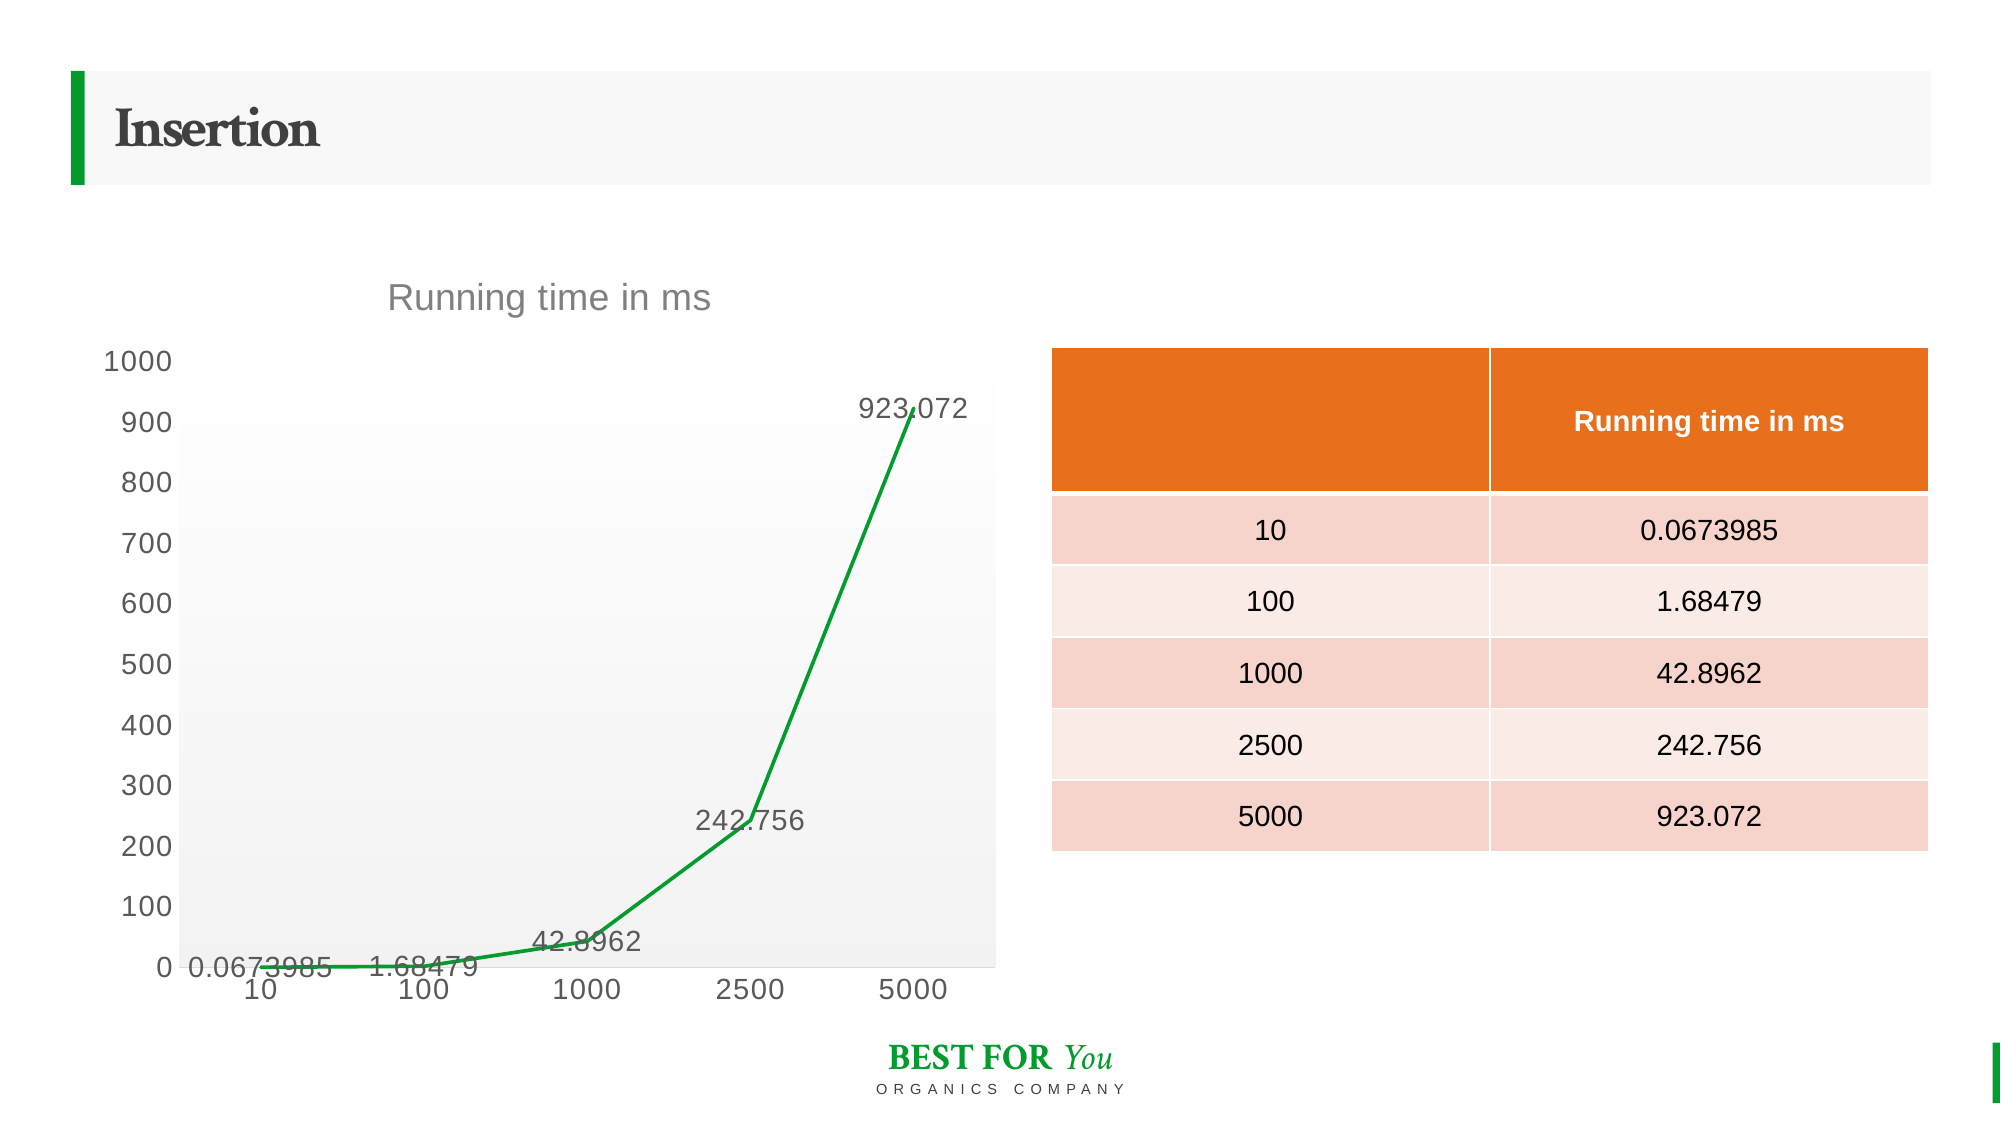

# Insertion

### Chart: Running time in ms

| Category |  |
|---|---|
| 10 | 0.0673985 |
| 100 | 1.68479 |
| 1000 | 42.8962 |
| 2500 | 242.756 |
| 5000 | 923.072 |
|  | Running time in ms |
| --- | --- |
| 10 | 0.0673985 |
| 100 | 1.68479 |
| 1000 | 42.8962 |
| 2500 | 242.756 |
| 5000 | 923.072 |